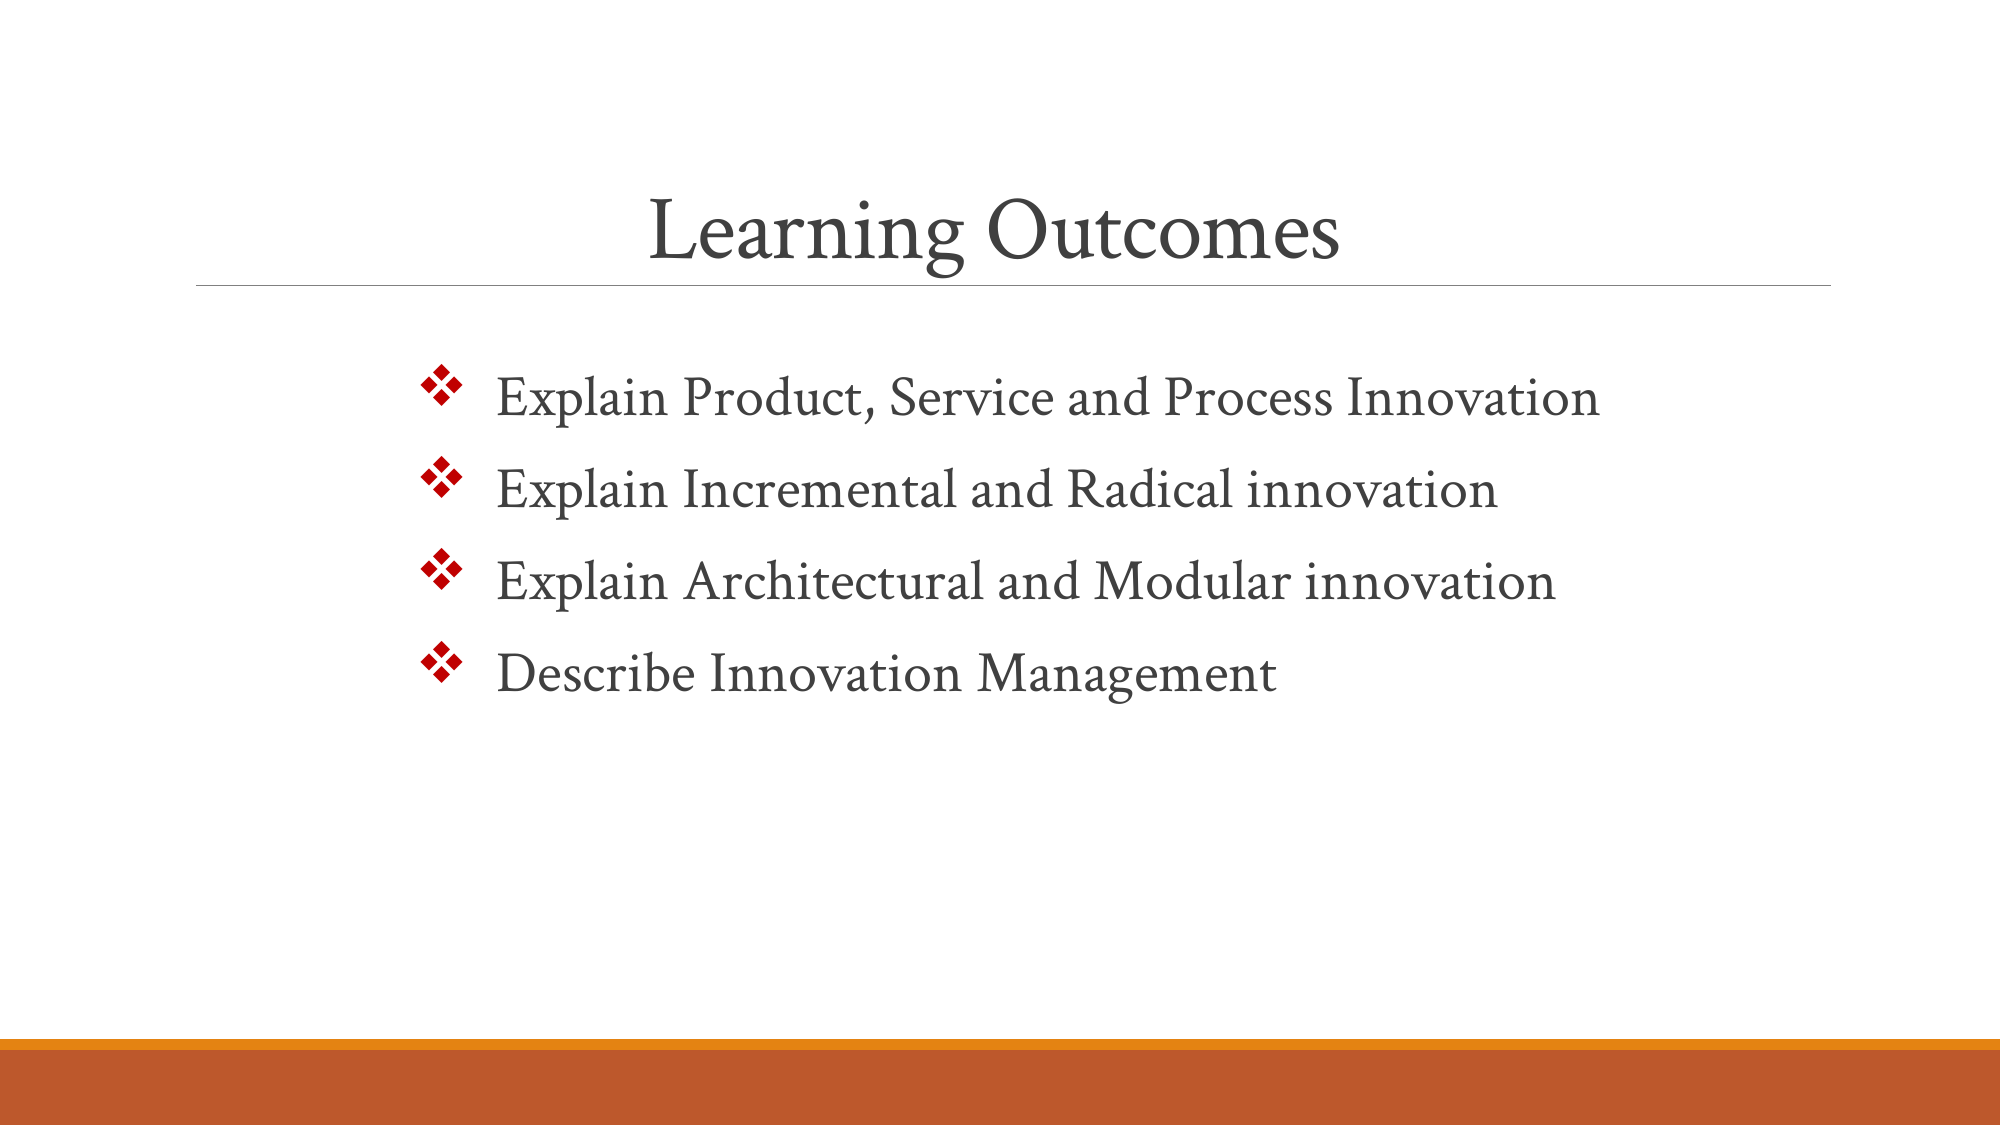

# Learning Outcomes
Explain Product, Service and Process Innovation
Explain Incremental and Radical innovation
Explain Architectural and Modular innovation
Describe Innovation Management